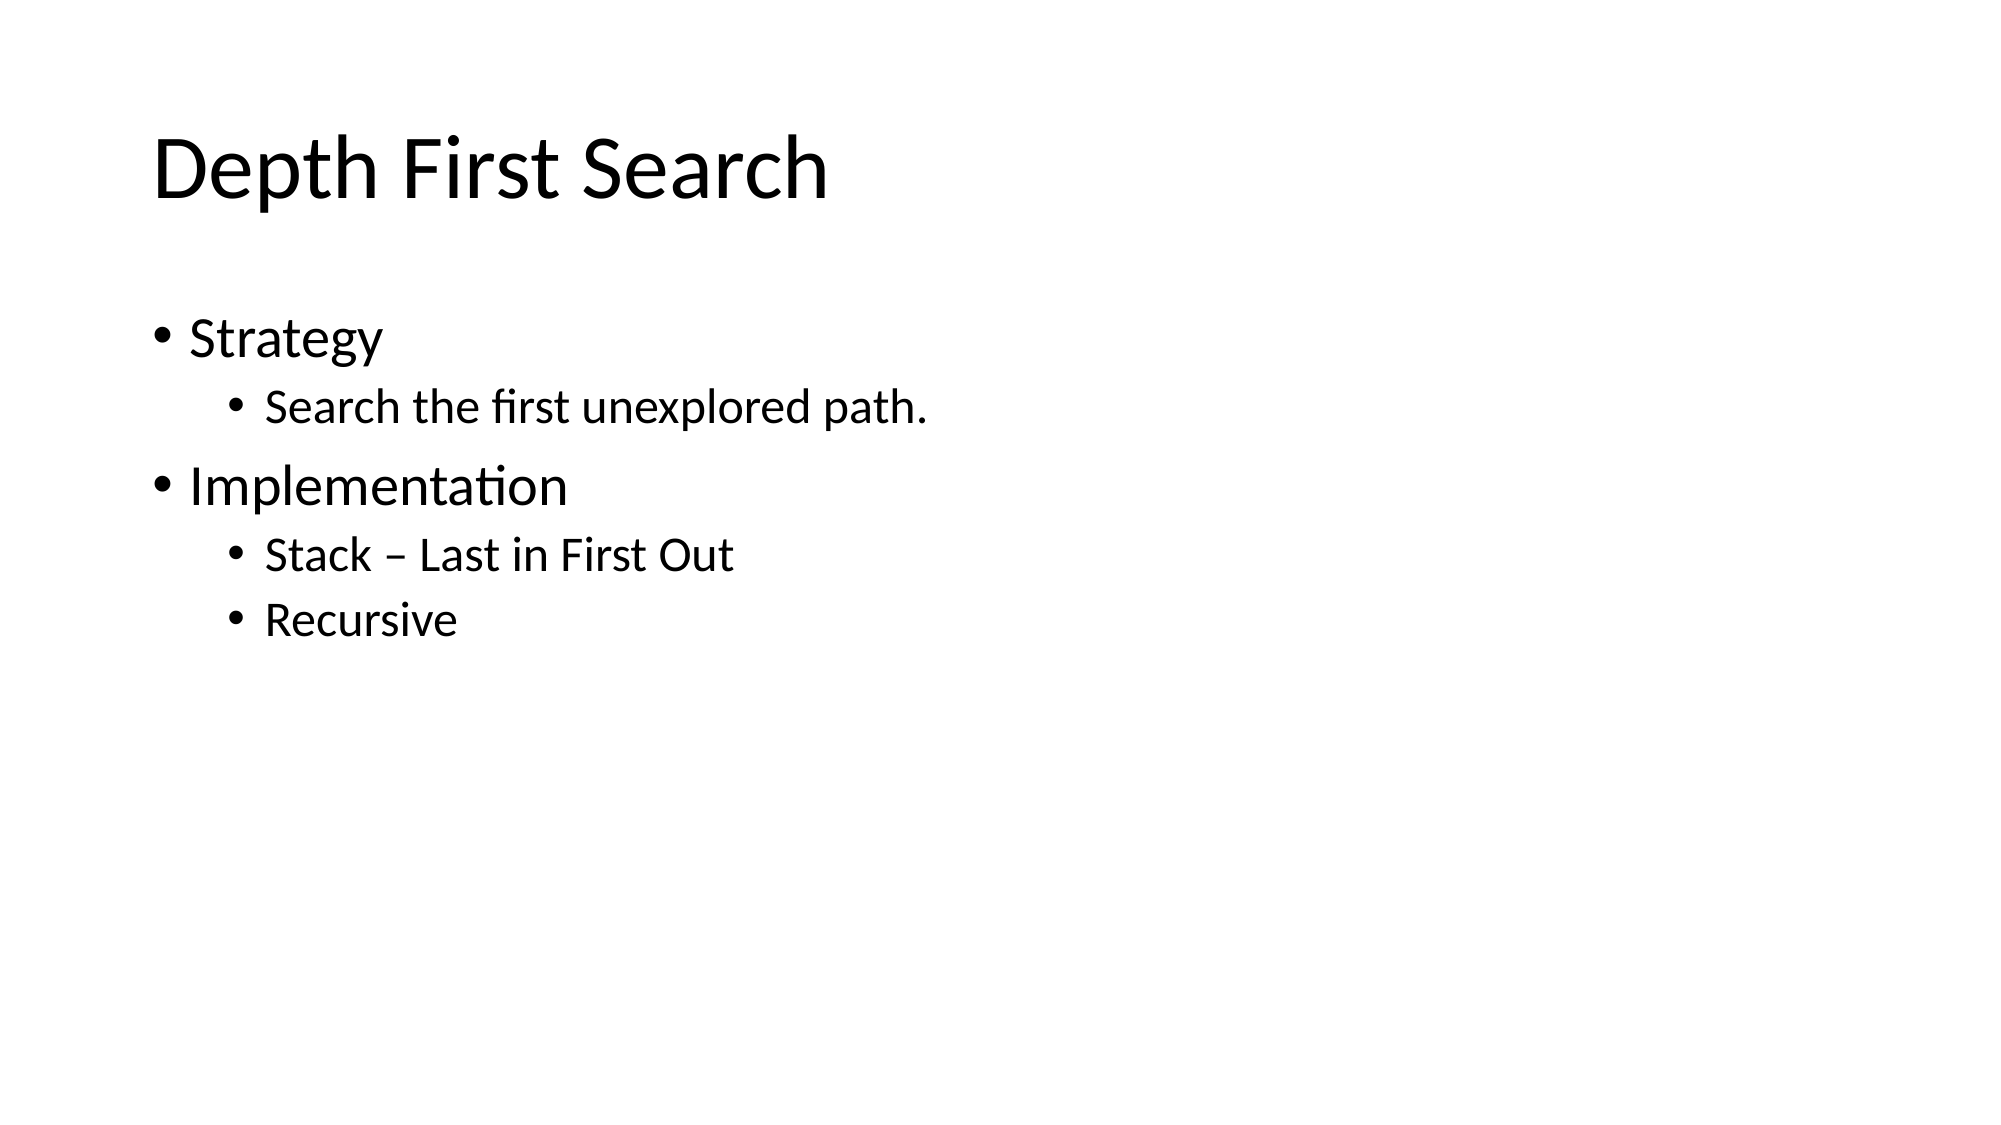

# Depth First Search
Strategy
Search the first unexplored path.
Implementation
Stack – Last in First Out
Recursive